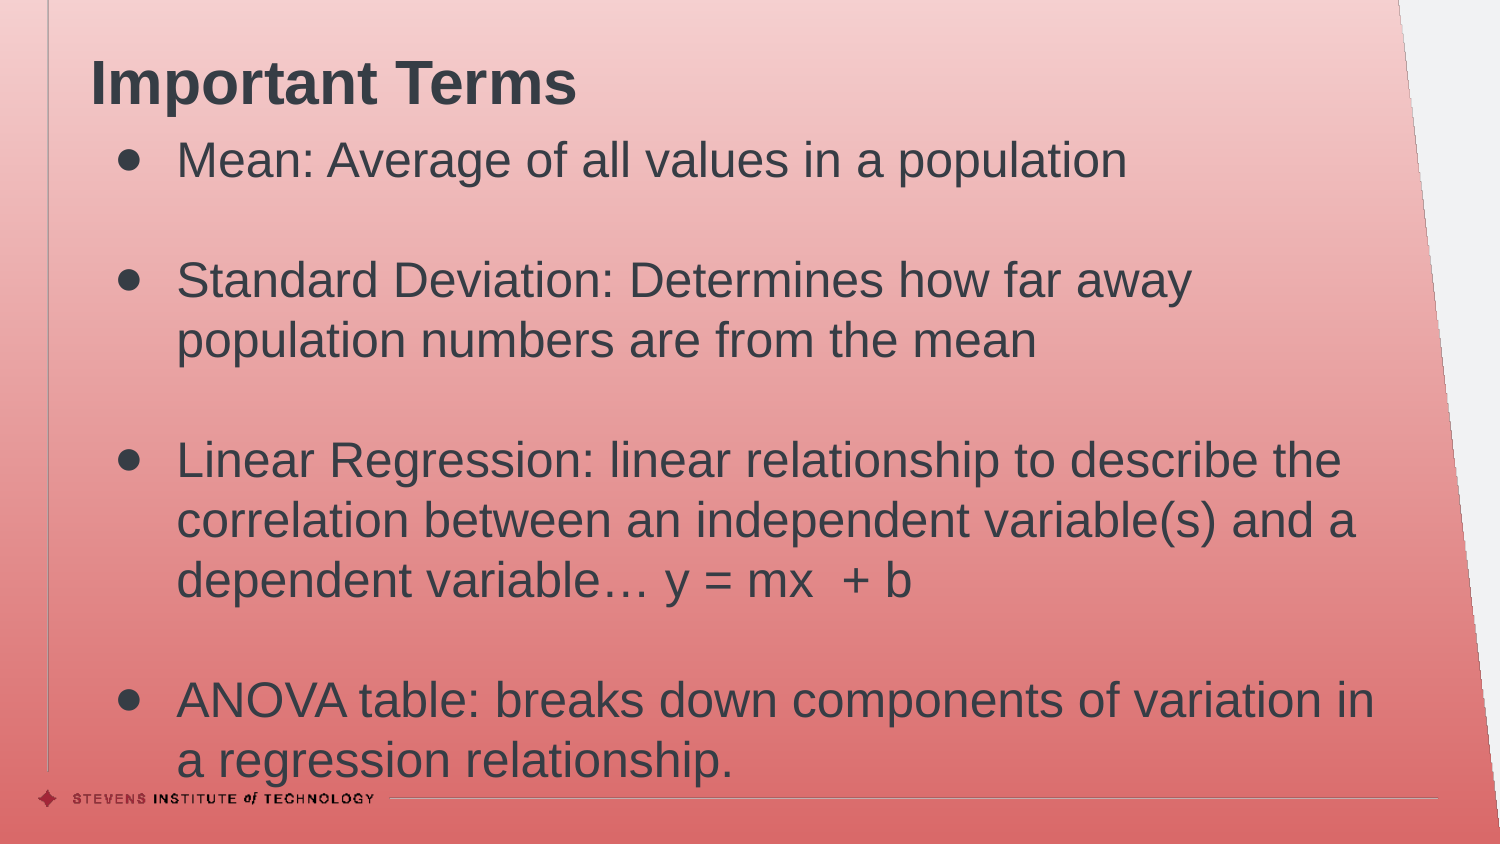

# Important Terms
Mean: Average of all values in a population

Standard Deviation: Determines how far away
population numbers are from the mean

Linear Regression: linear relationship to describe the correlation between an independent variable(s) and a dependent variable… y = mx  + b

ANOVA table: breaks down components of variation in a regression relationship.